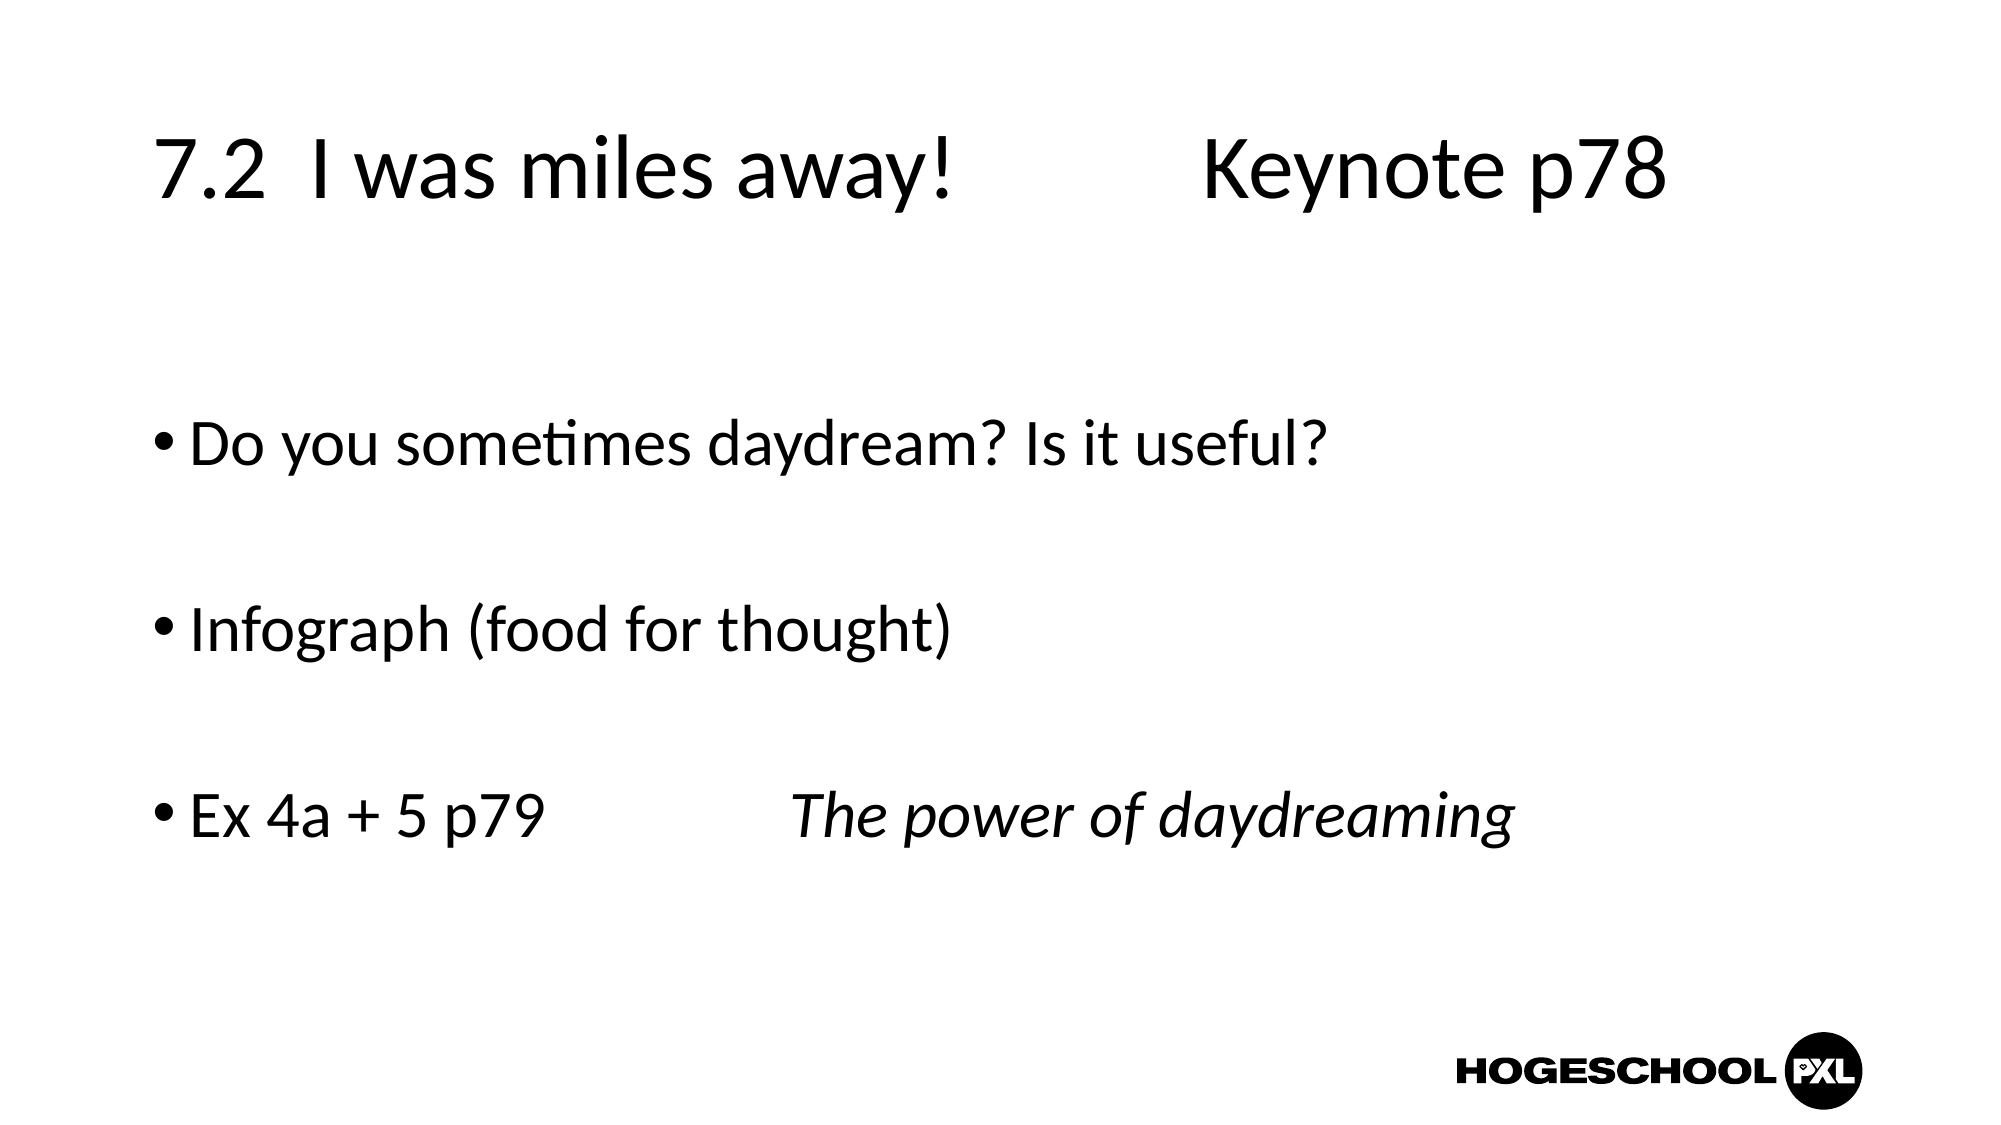

# 7.2  I was miles away! 		Keynote p78

Do you sometimes daydream? Is it useful?

Infograph (food for thought)

Ex 4a + 5 p79		The power of daydreaming